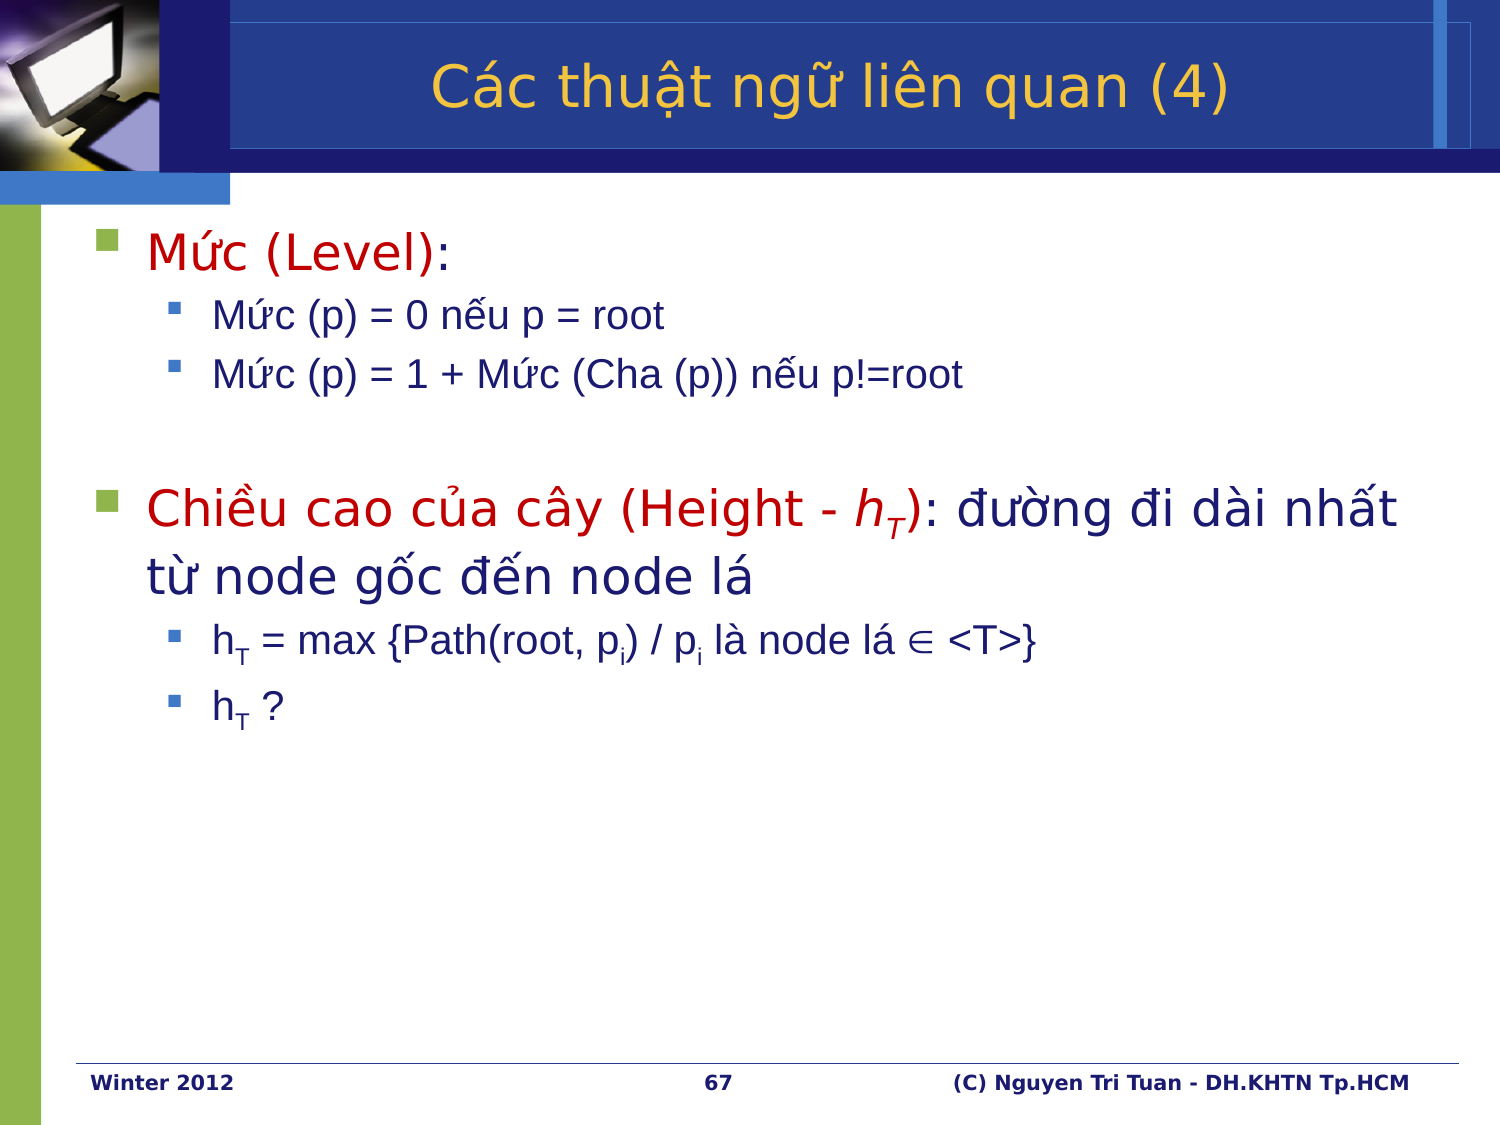

# Các thuật ngữ liên quan (4)
Mức (Level):
Mức (p) = 0 nếu p = root
Mức (p) = 1 + Mức (Cha (p)) nếu p!=root

Chiều cao của cây (Height - hT): đường đi dài nhất từ node gốc đến node lá
hT = max {Path(root, pi) / pi là node lá ∈ <T>}
hT ?

Winter 2012
67
(C) Nguyen Tri Tuan - DH.KHTN Tp.HCM